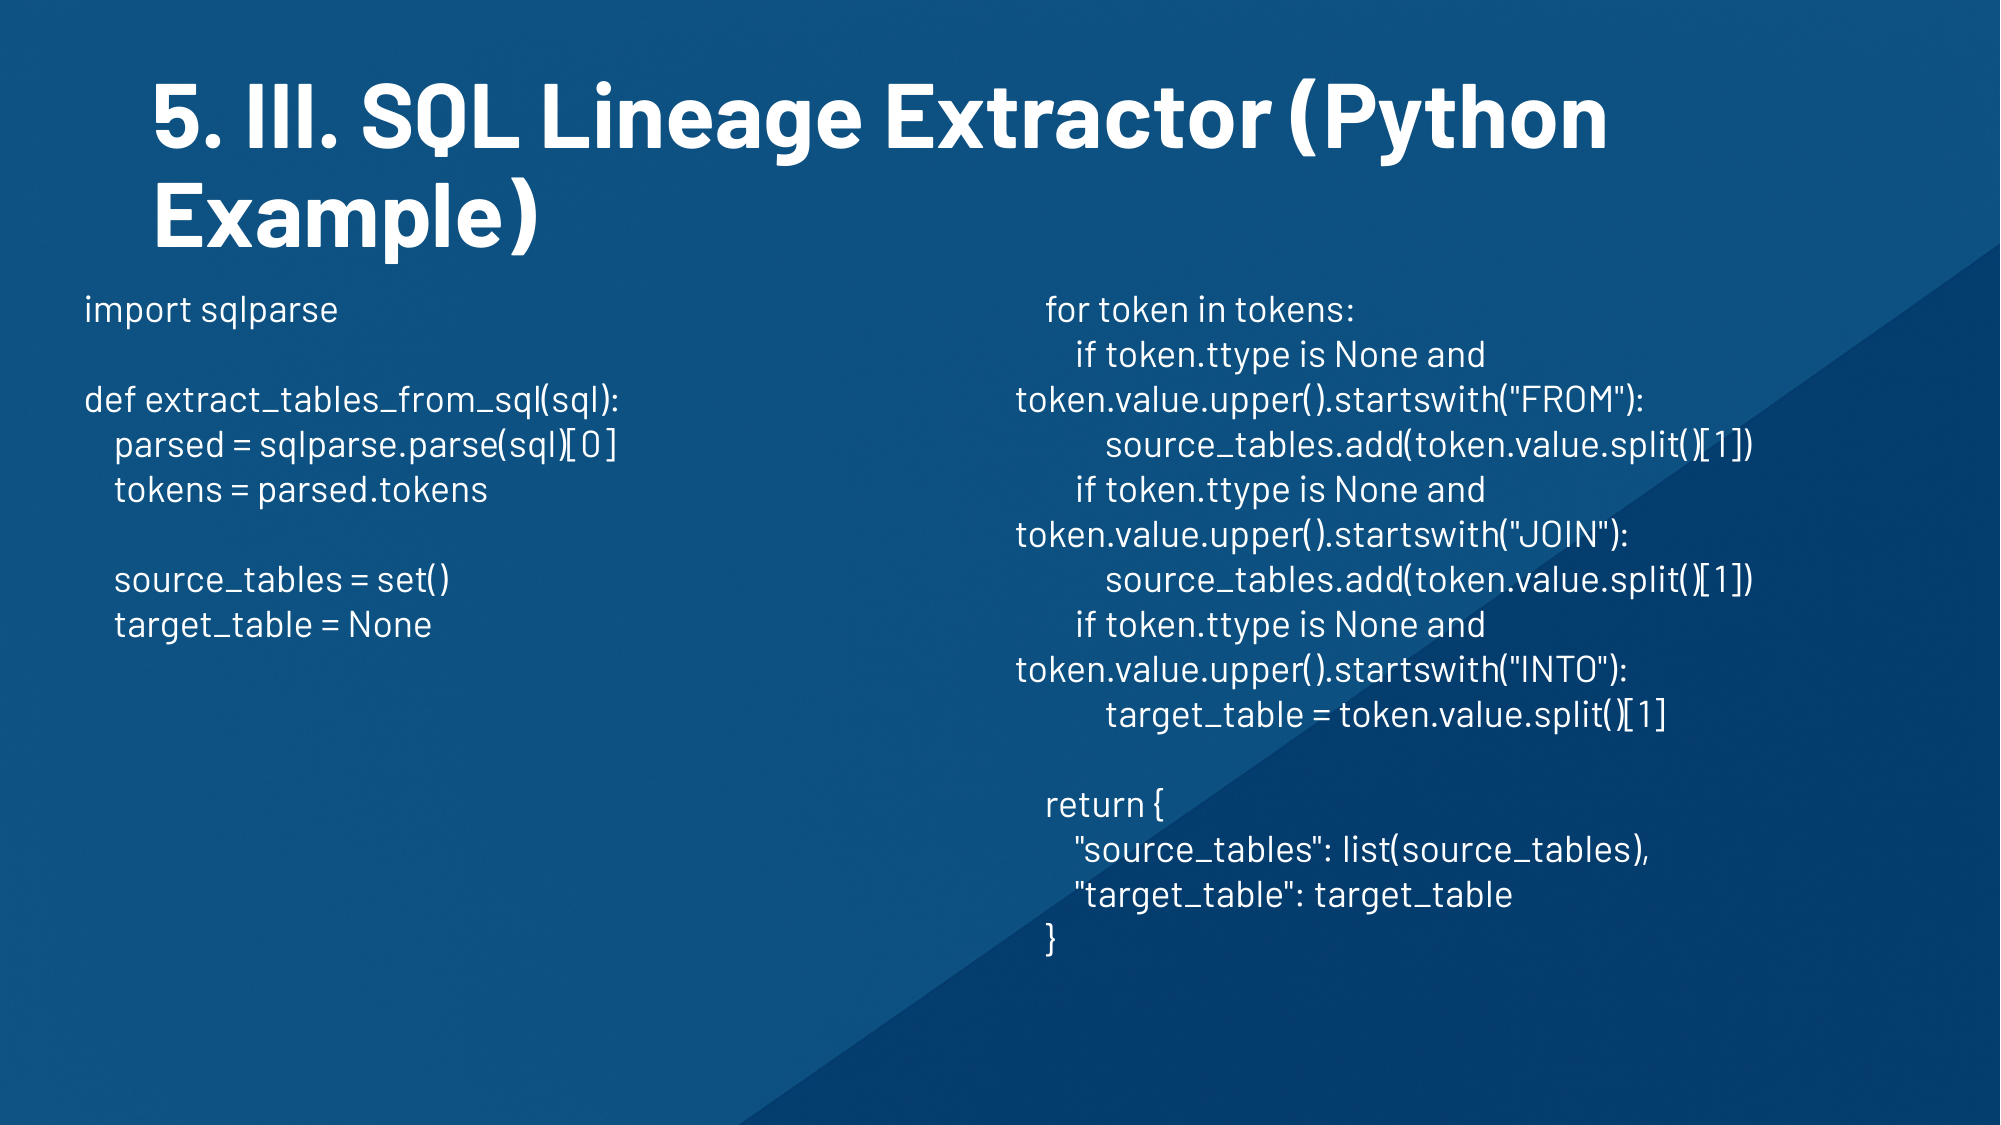

# 5. III. SQL Lineage Extractor (Python Example)
import sqlparse

def extract_tables_from_sql(sql):
    parsed = sqlparse.parse(sql)[0]
    tokens = parsed.tokens

    source_tables = set()
    target_table = None

    for token in tokens:
        if token.ttype is None and token.value.upper().startswith("FROM"):
            source_tables.add(token.value.split()[1])
        if token.ttype is None and token.value.upper().startswith("JOIN"):
            source_tables.add(token.value.split()[1])
        if token.ttype is None and token.value.upper().startswith("INTO"):
            target_table = token.value.split()[1]

    return {
        "source_tables": list(source_tables),
        "target_table": target_table
    }